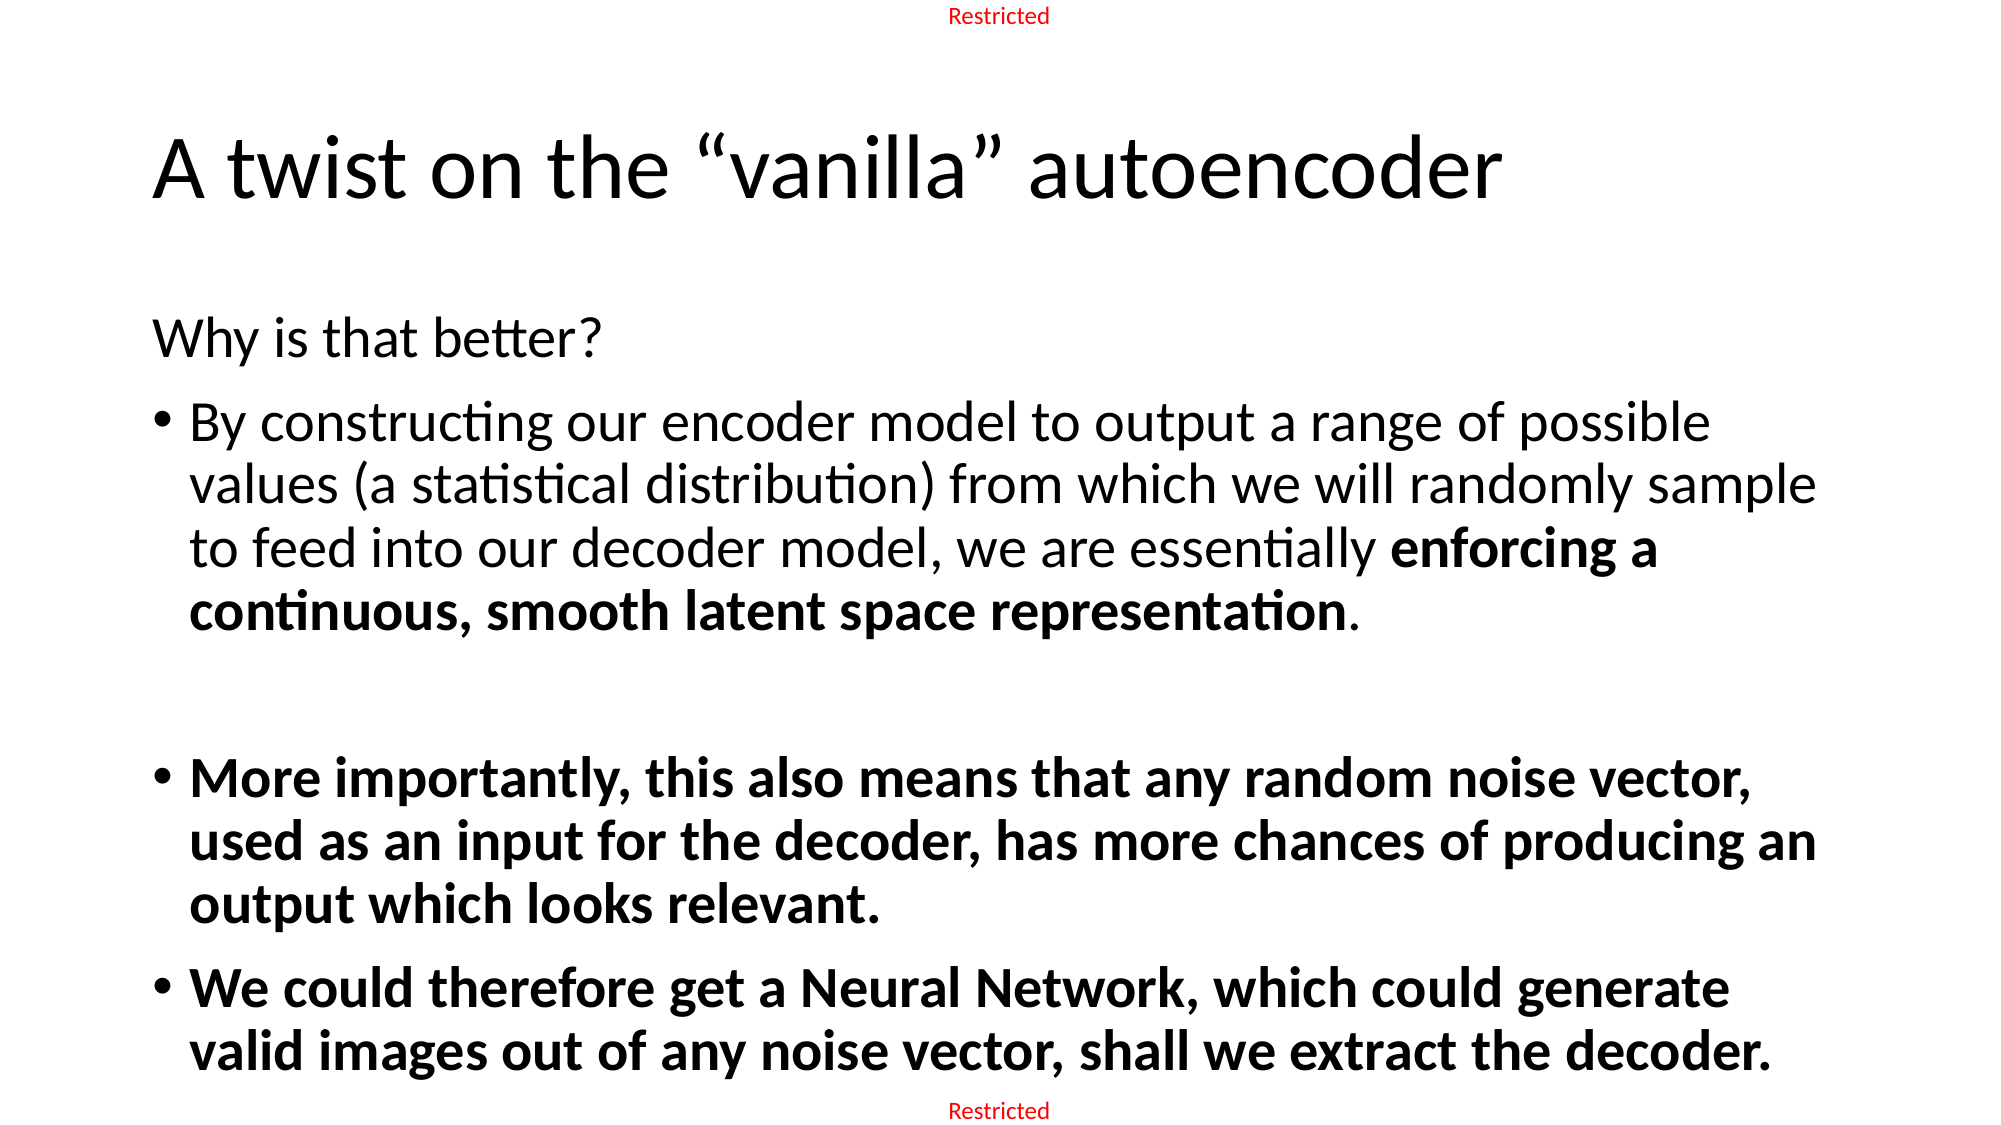

# A twist on the “vanilla” autoencoder
Why is that better?
By constructing our encoder model to output a range of possible values (a statistical distribution) from which we will randomly sample to feed into our decoder model, we are essentially enforcing a continuous, smooth latent space representation.

More importantly, this also means that any random noise vector, used as an input for the decoder, has more chances of producing an output which looks relevant.
We could therefore get a Neural Network, which could generate valid images out of any noise vector, shall we extract the decoder.